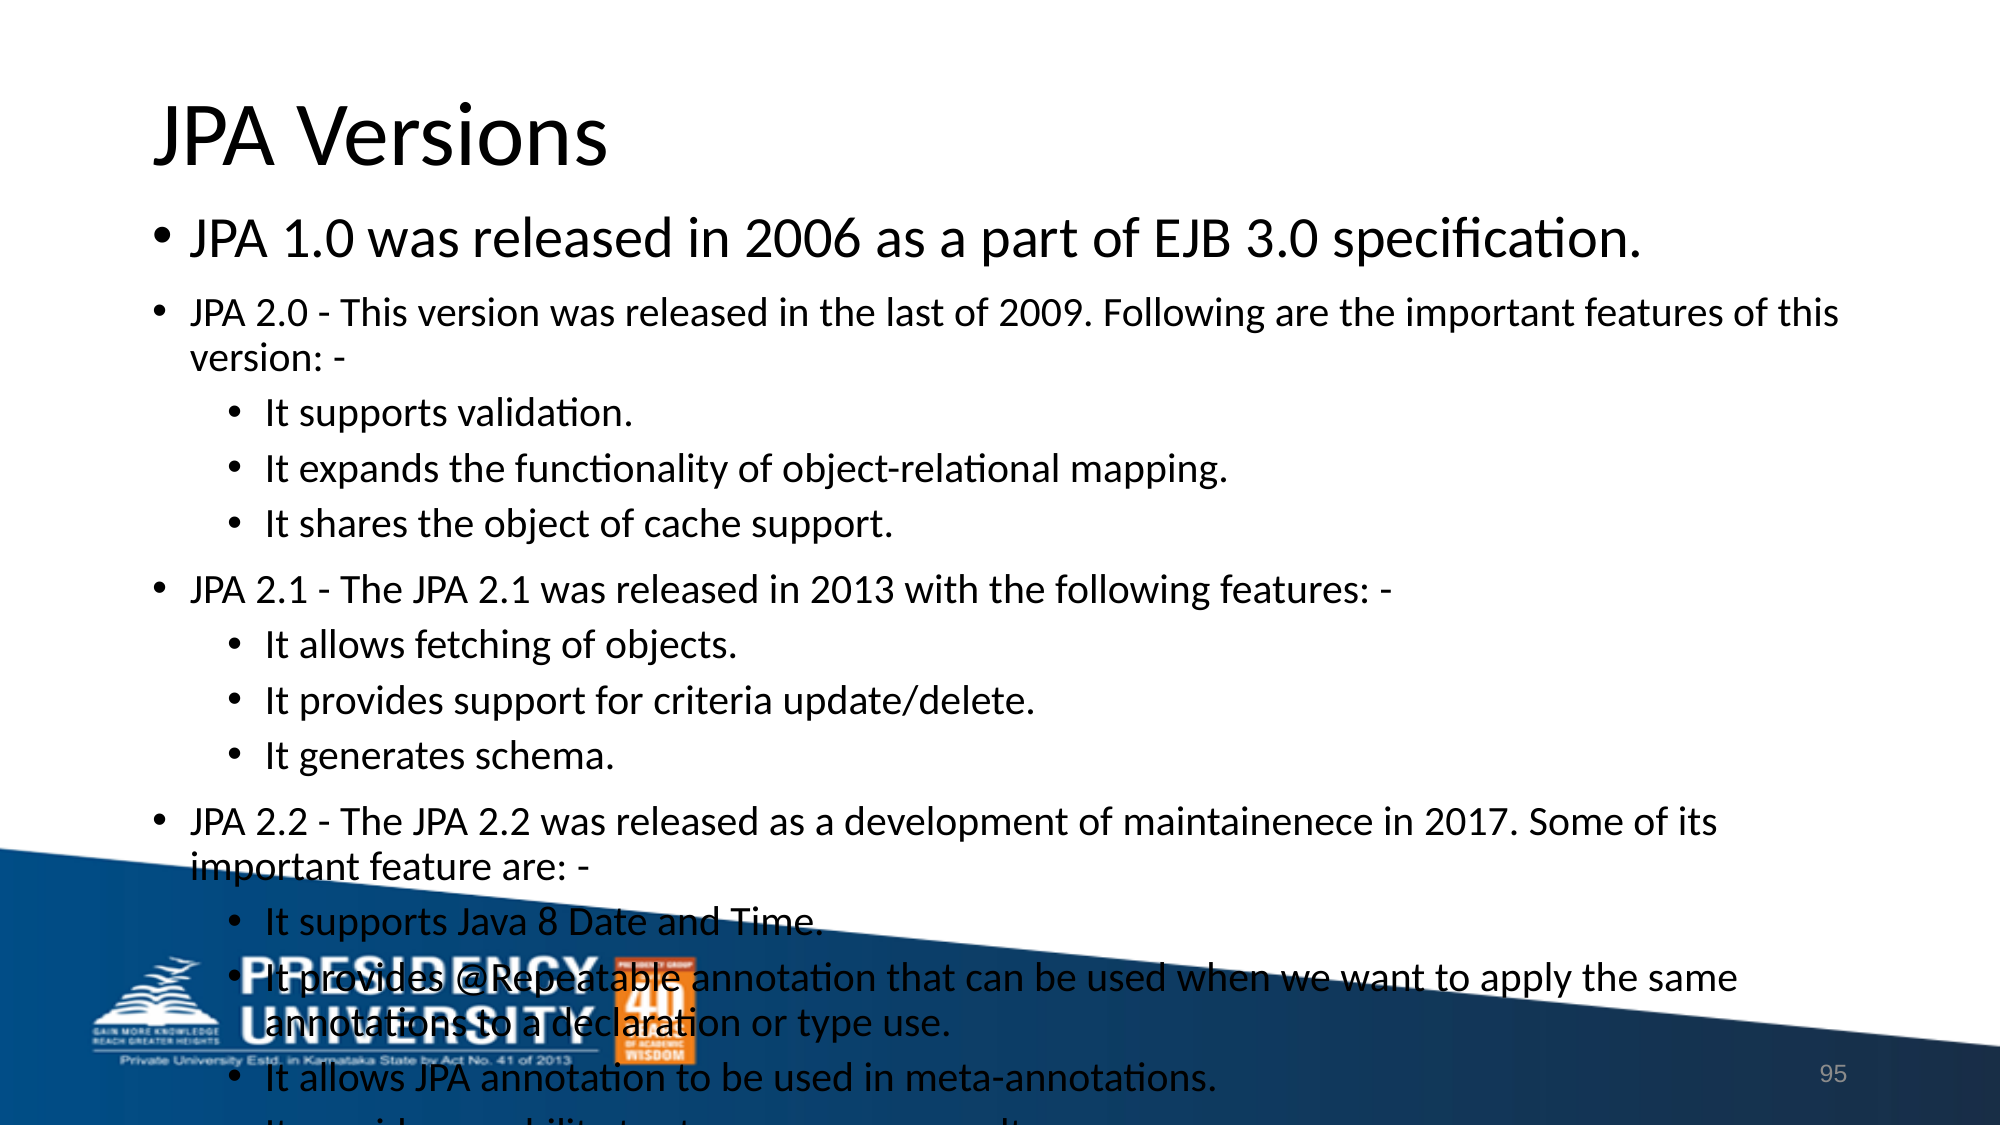

# JPA Versions
JPA 1.0 was released in 2006 as a part of EJB 3.0 specification.
JPA 2.0 - This version was released in the last of 2009. Following are the important features of this version: -
It supports validation.
It expands the functionality of object-relational mapping.
It shares the object of cache support.
JPA 2.1 - The JPA 2.1 was released in 2013 with the following features: -
It allows fetching of objects.
It provides support for criteria update/delete.
It generates schema.
JPA 2.2 - The JPA 2.2 was released as a development of maintainenece in 2017. Some of its important feature are: -
It supports Java 8 Date and Time.
It provides @Repeatable annotation that can be used when we want to apply the same annotations to a declaration or type use.
It allows JPA annotation to be used in meta-annotations.
It provides an ability to stream a query result.

95